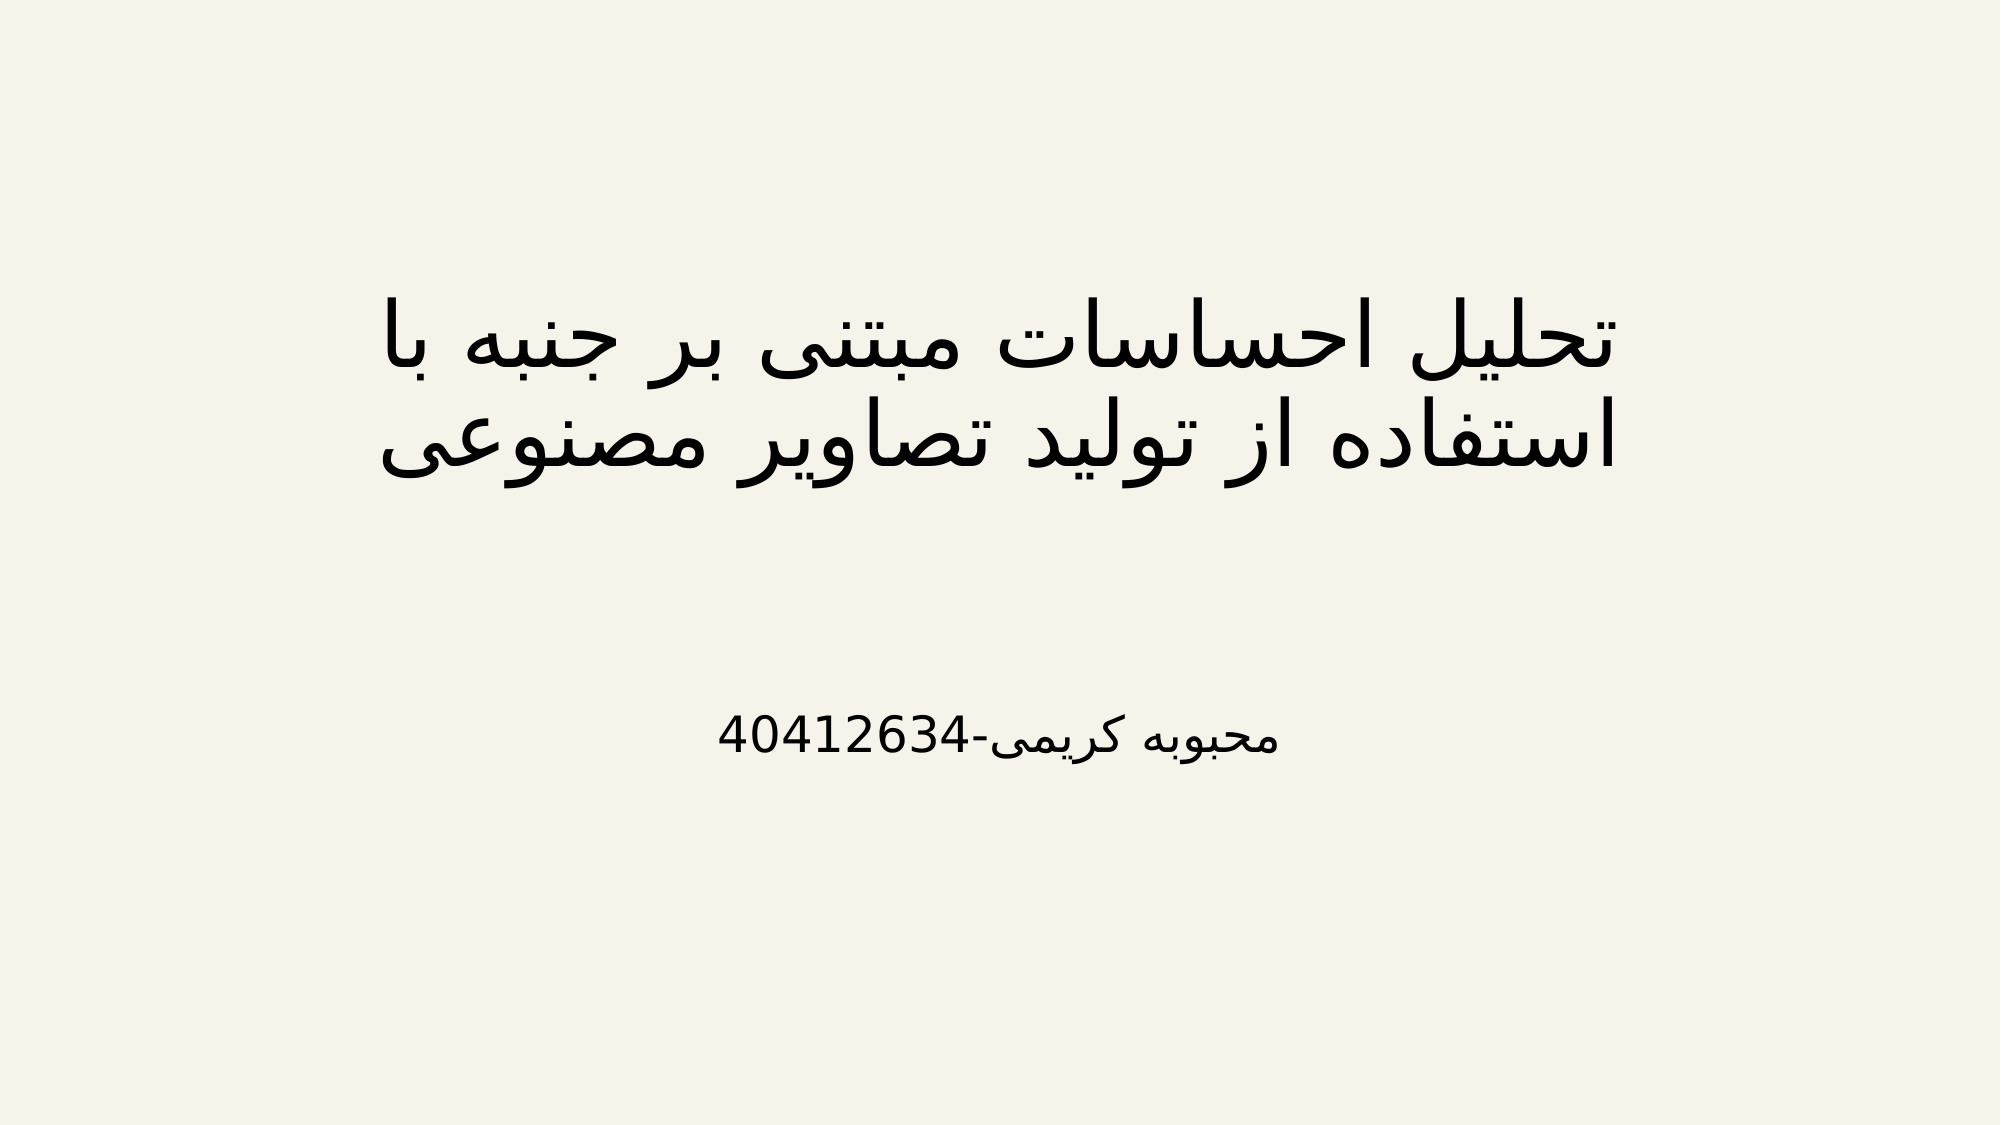

# تحلیل احساسات مبتنی بر جنبه با استفاده از تولید تصاویر مصنوعی
محبوبه کریمی-40412634